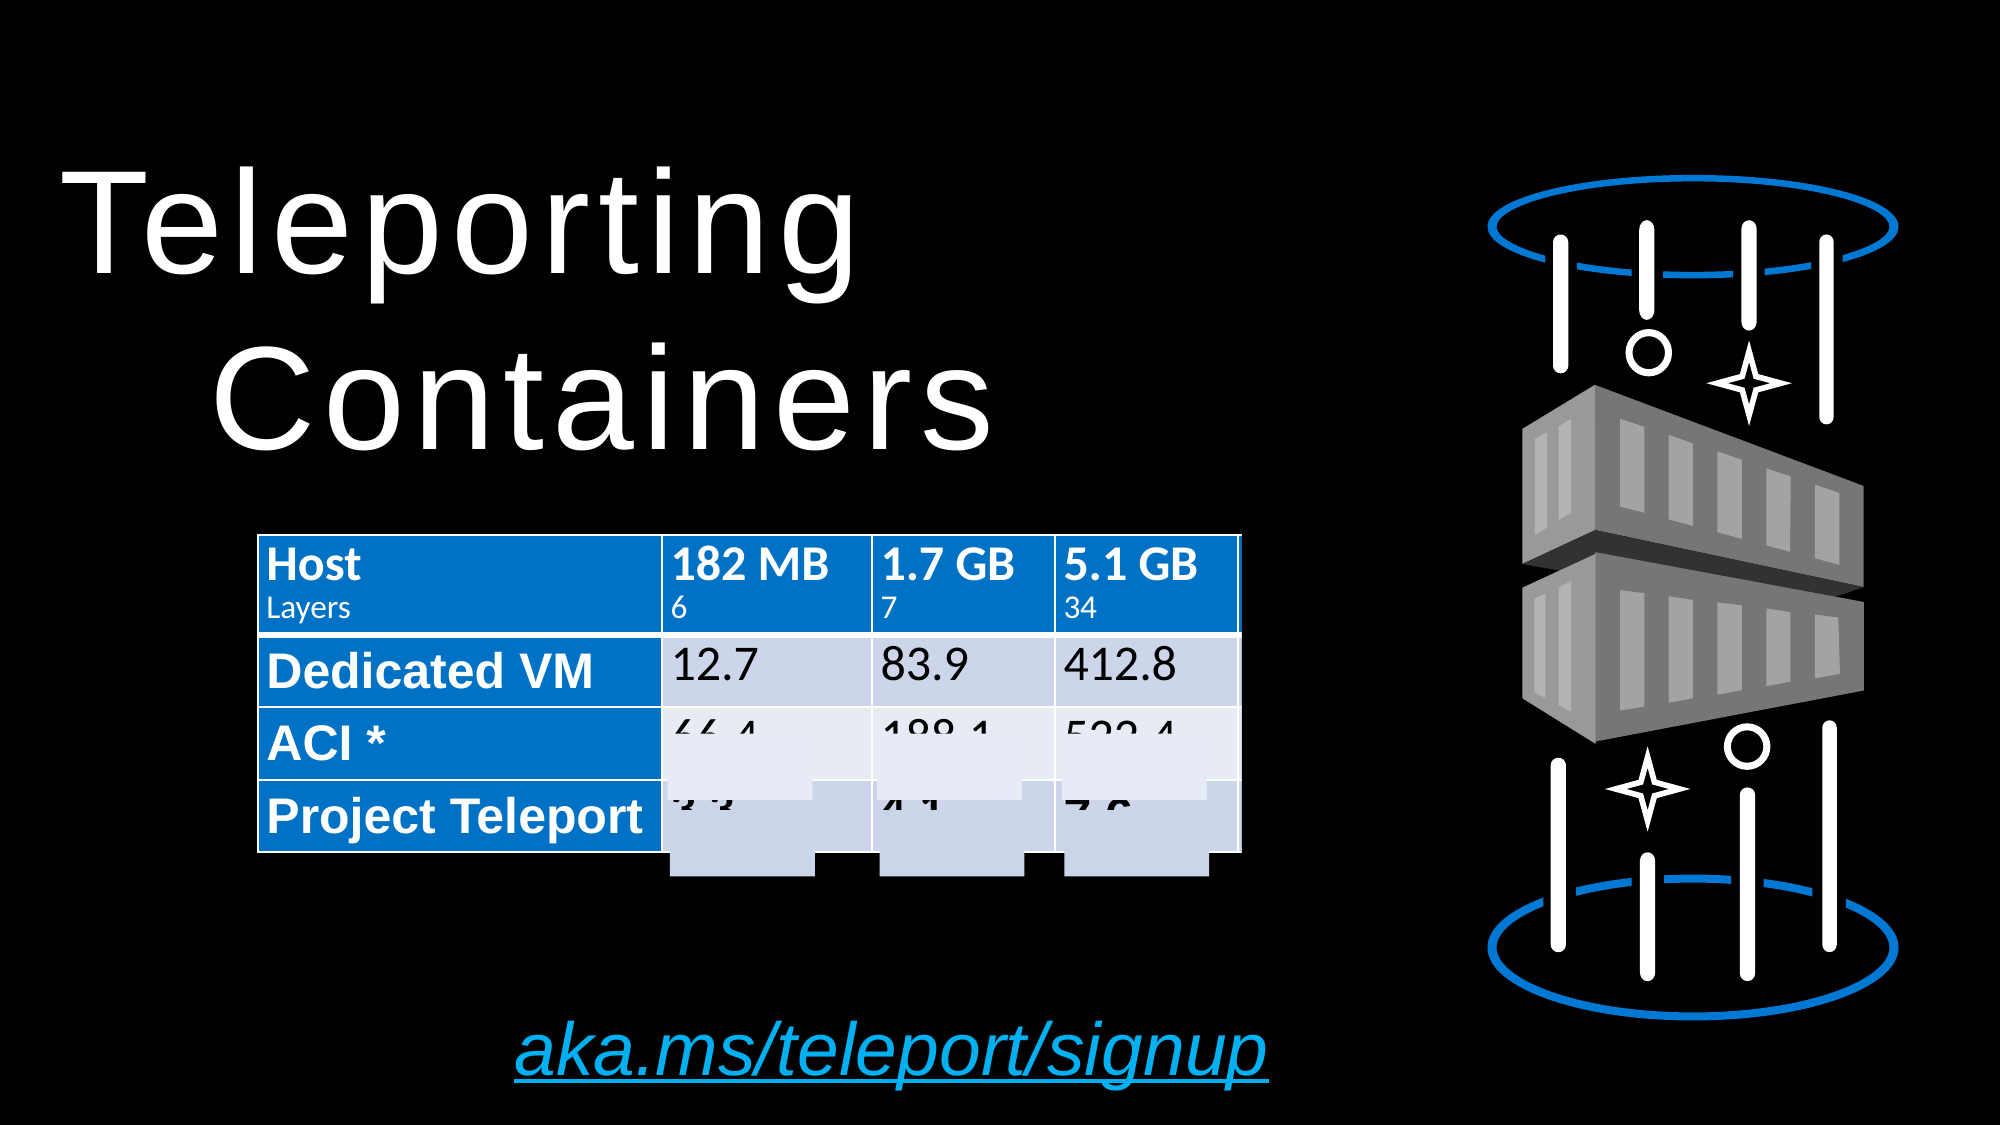

# Teleporting Containers

| Host Layers | 182 MB 6 | 1.7 GB 7 | 5.1 GB 34 | 1.8 K 1 |
| --- | --- | --- | --- | --- |
| Dedicated VM | 12.7 | 83.9 | 412.8 | 1.8 |
| ACI \* | 66.4 | 188.1 | 522.4 | 25.3 |
| Project Teleport | 3.3 | 4.1 | 7.6 | 2.8 |

aka.ms/teleport/signup